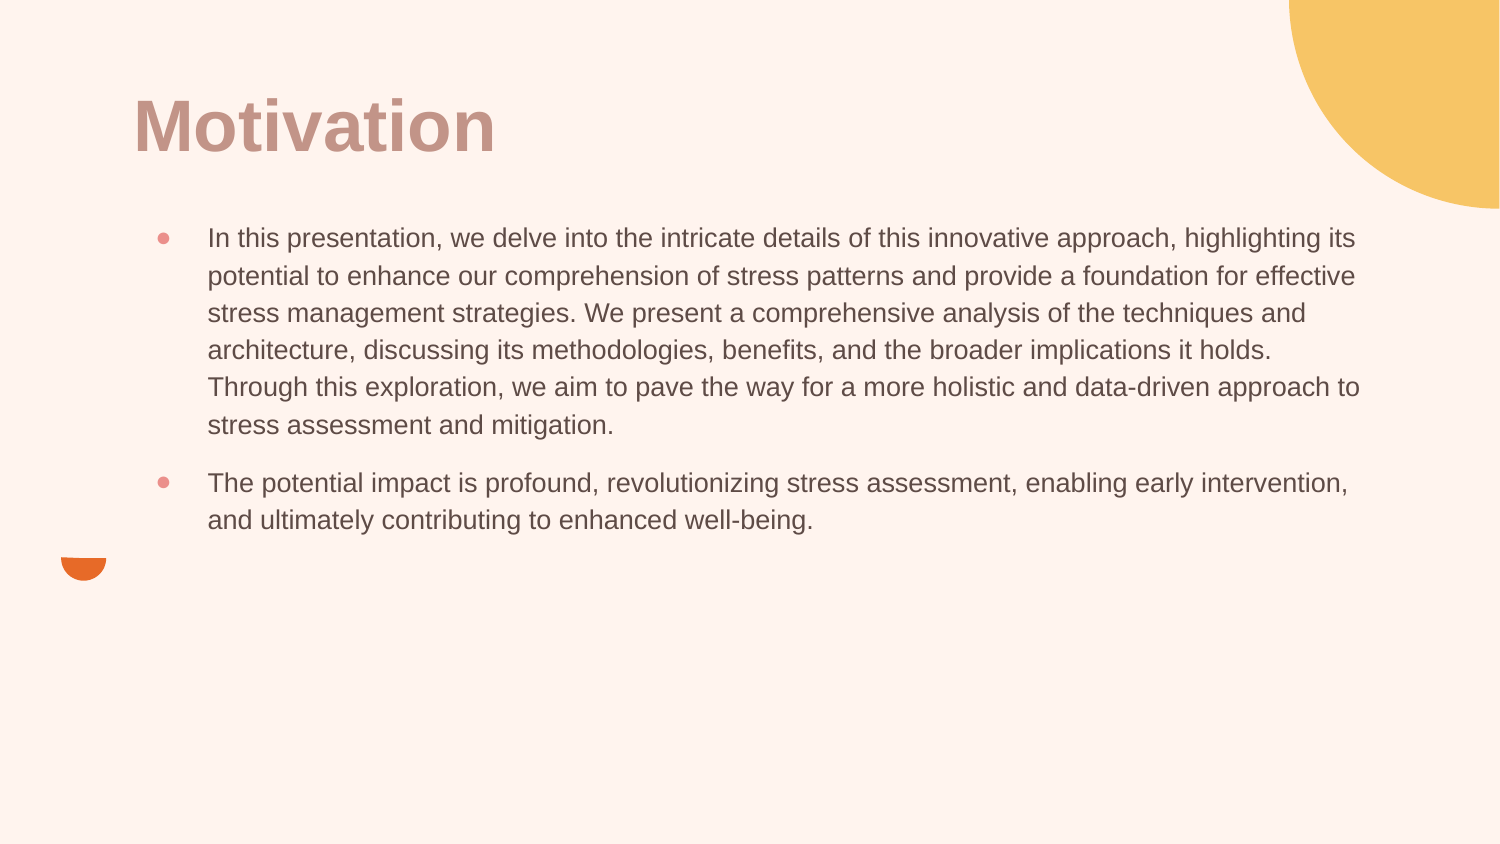

# Motivation
In this presentation, we delve into the intricate details of this innovative approach, highlighting its potential to enhance our comprehension of stress patterns and provide a foundation for effective stress management strategies. We present a comprehensive analysis of the techniques and architecture, discussing its methodologies, benefits, and the broader implications it holds. Through this exploration, we aim to pave the way for a more holistic and data-driven approach to stress assessment and mitigation.
The potential impact is profound, revolutionizing stress assessment, enabling early intervention, and ultimately contributing to enhanced well-being.